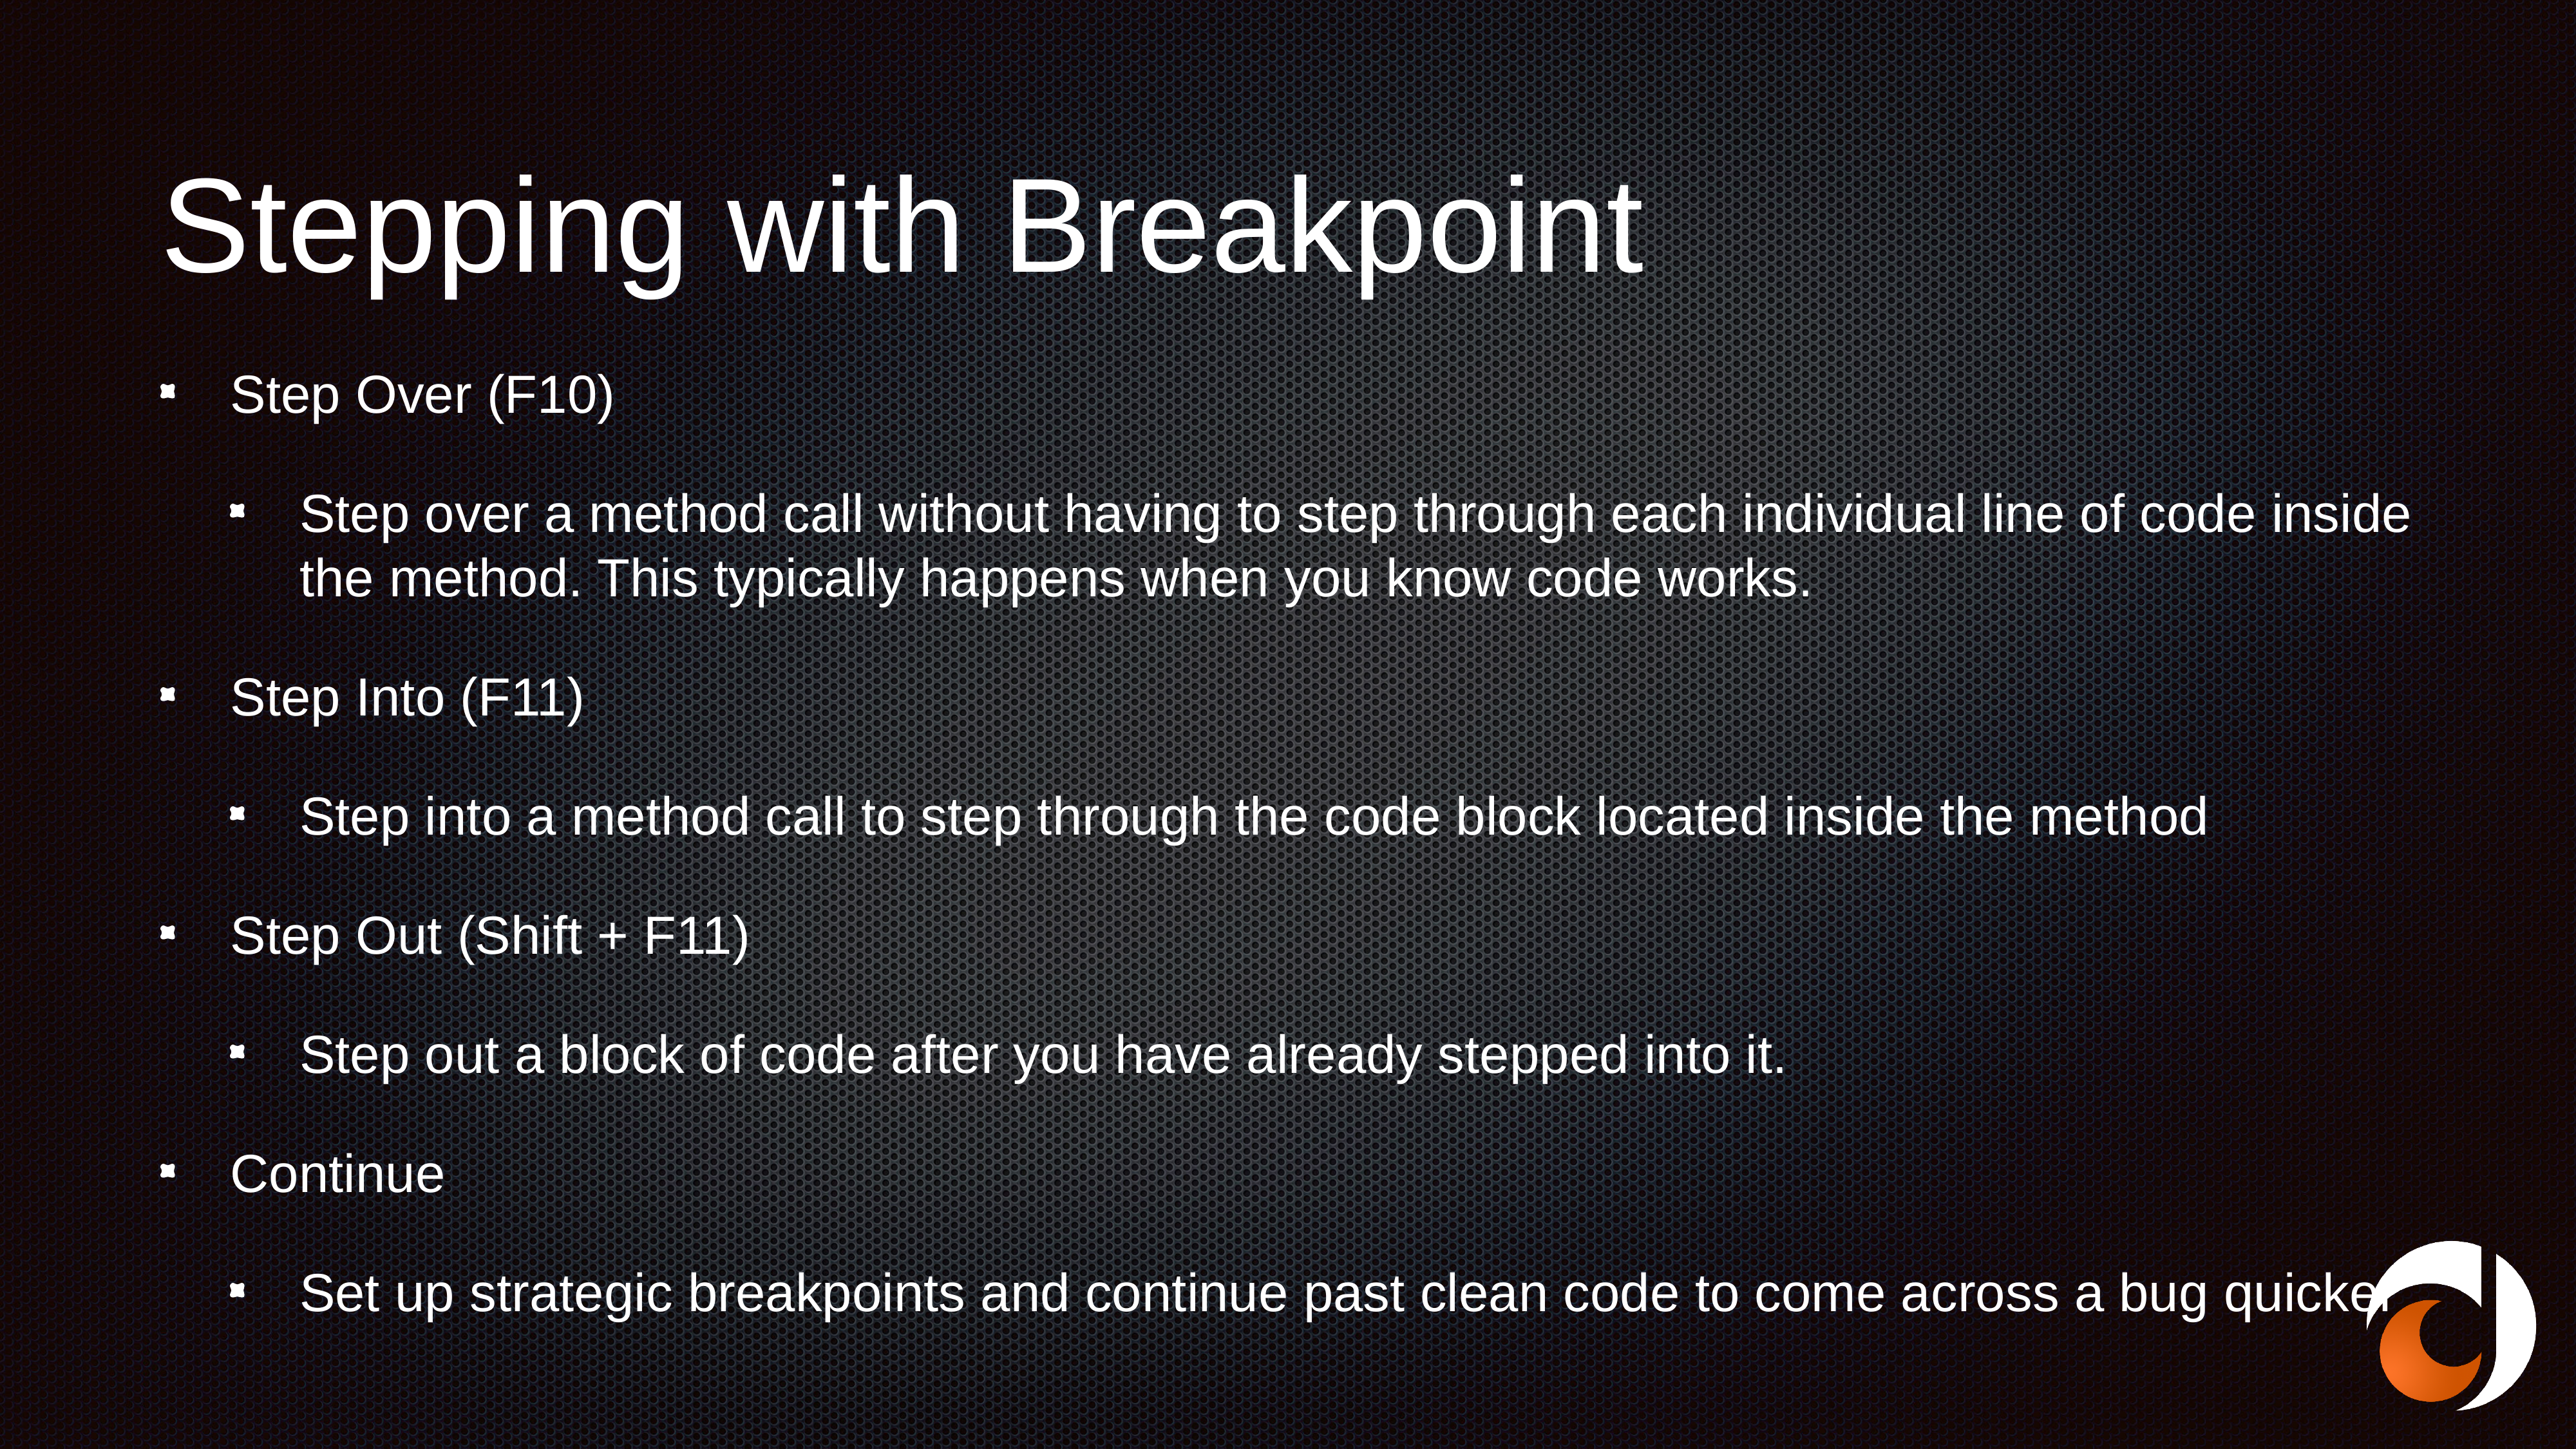

# Stepping with Breakpoint
Step Over (F10)
Step over a method call without having to step through each individual line of code inside the method. This typically happens when you know code works.
Step Into (F11)
Step into a method call to step through the code block located inside the method
Step Out (Shift + F11)
Step out a block of code after you have already stepped into it.
Continue
Set up strategic breakpoints and continue past clean code to come across a bug quicker